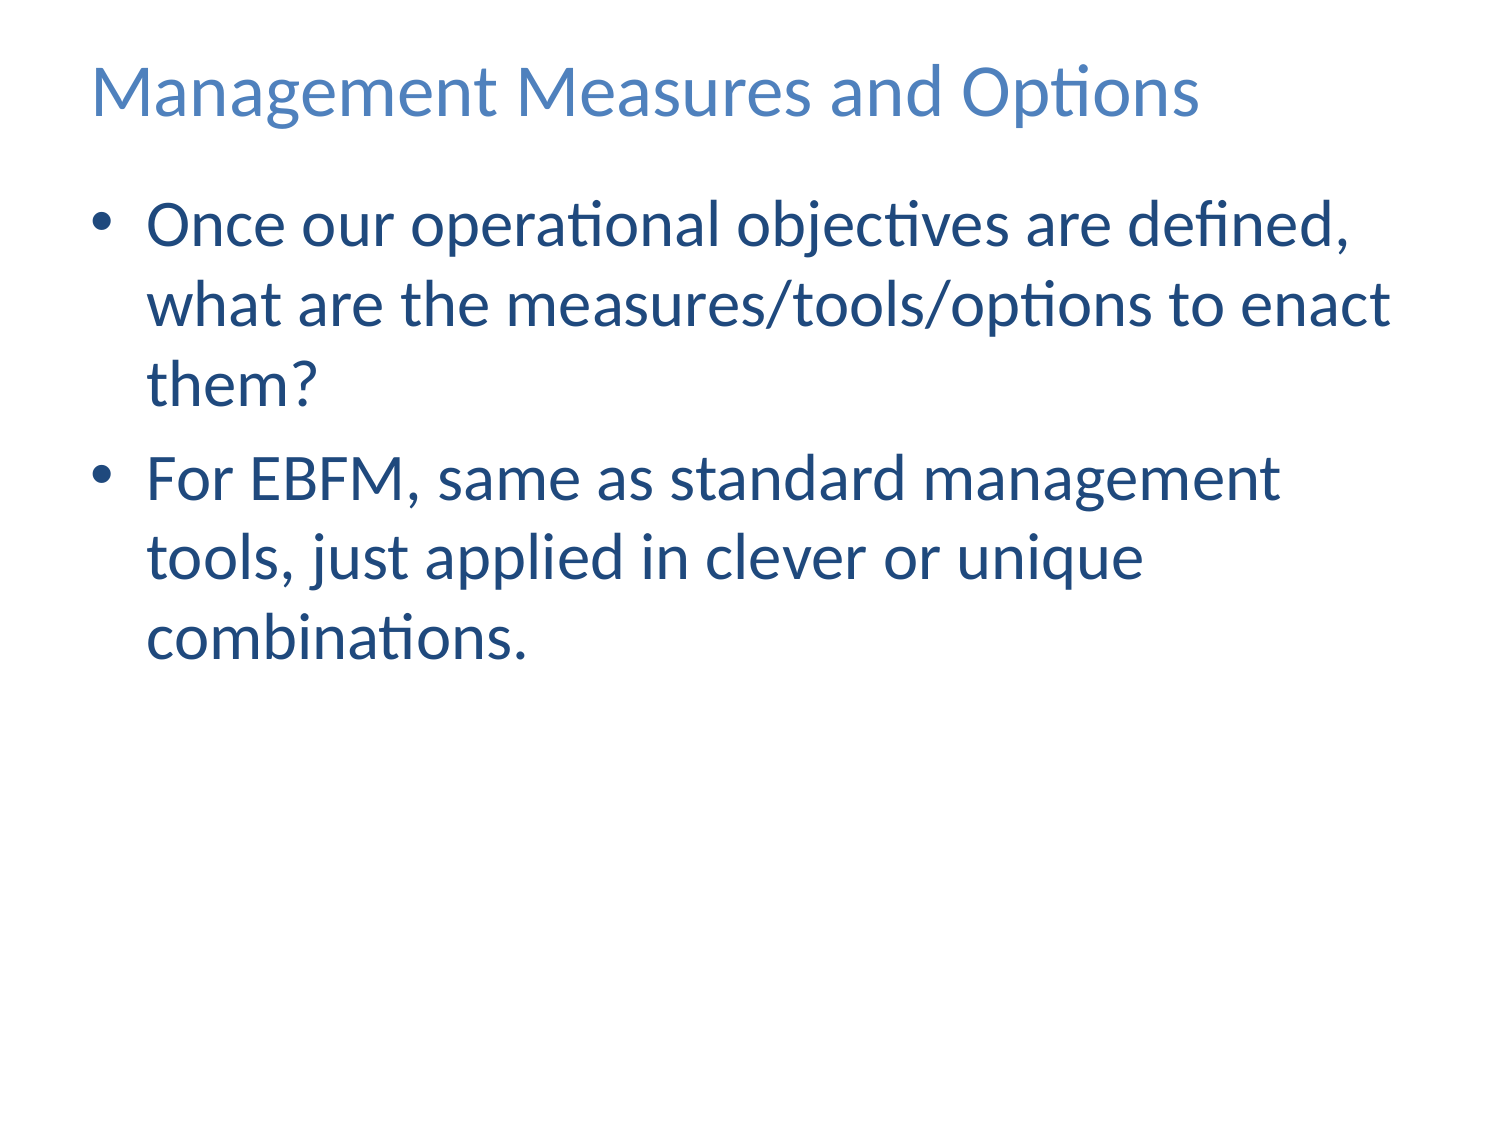

# Management Measures and Options
Once our operational objectives are defined, what are the measures/tools/options to enact them?
For EBFM, same as standard management tools, just applied in clever or unique combinations.